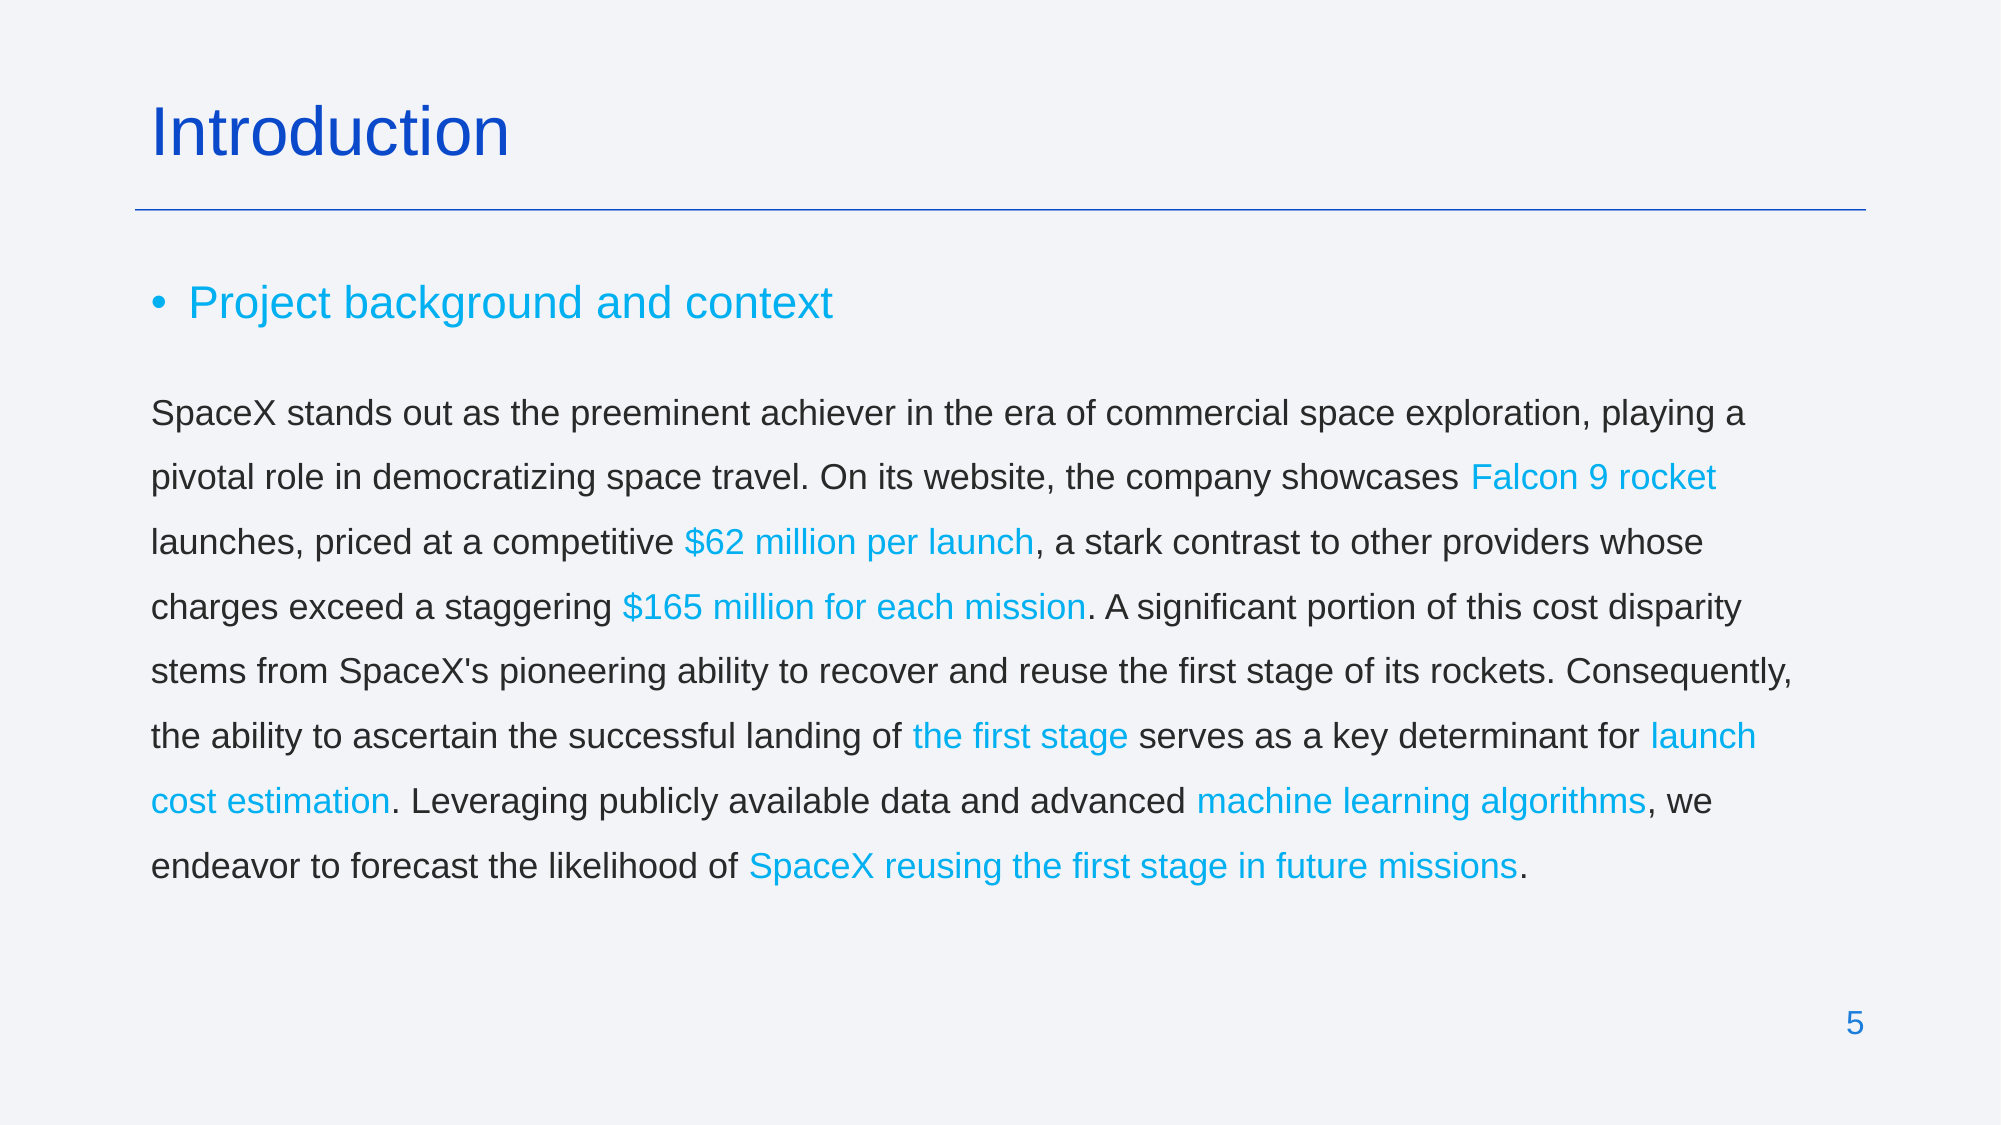

Introduction
Project background and context

SpaceX stands out as the preeminent achiever in the era of commercial space exploration, playing a pivotal role in democratizing space travel. On its website, the company showcases Falcon 9 rocket launches, priced at a competitive $62 million per launch, a stark contrast to other providers whose charges exceed a staggering $165 million for each mission. A significant portion of this cost disparity stems from SpaceX's pioneering ability to recover and reuse the first stage of its rockets. Consequently, the ability to ascertain the successful landing of the first stage serves as a key determinant for launch cost estimation. Leveraging publicly available data and advanced machine learning algorithms, we endeavor to forecast the likelihood of SpaceX reusing the first stage in future missions.
5